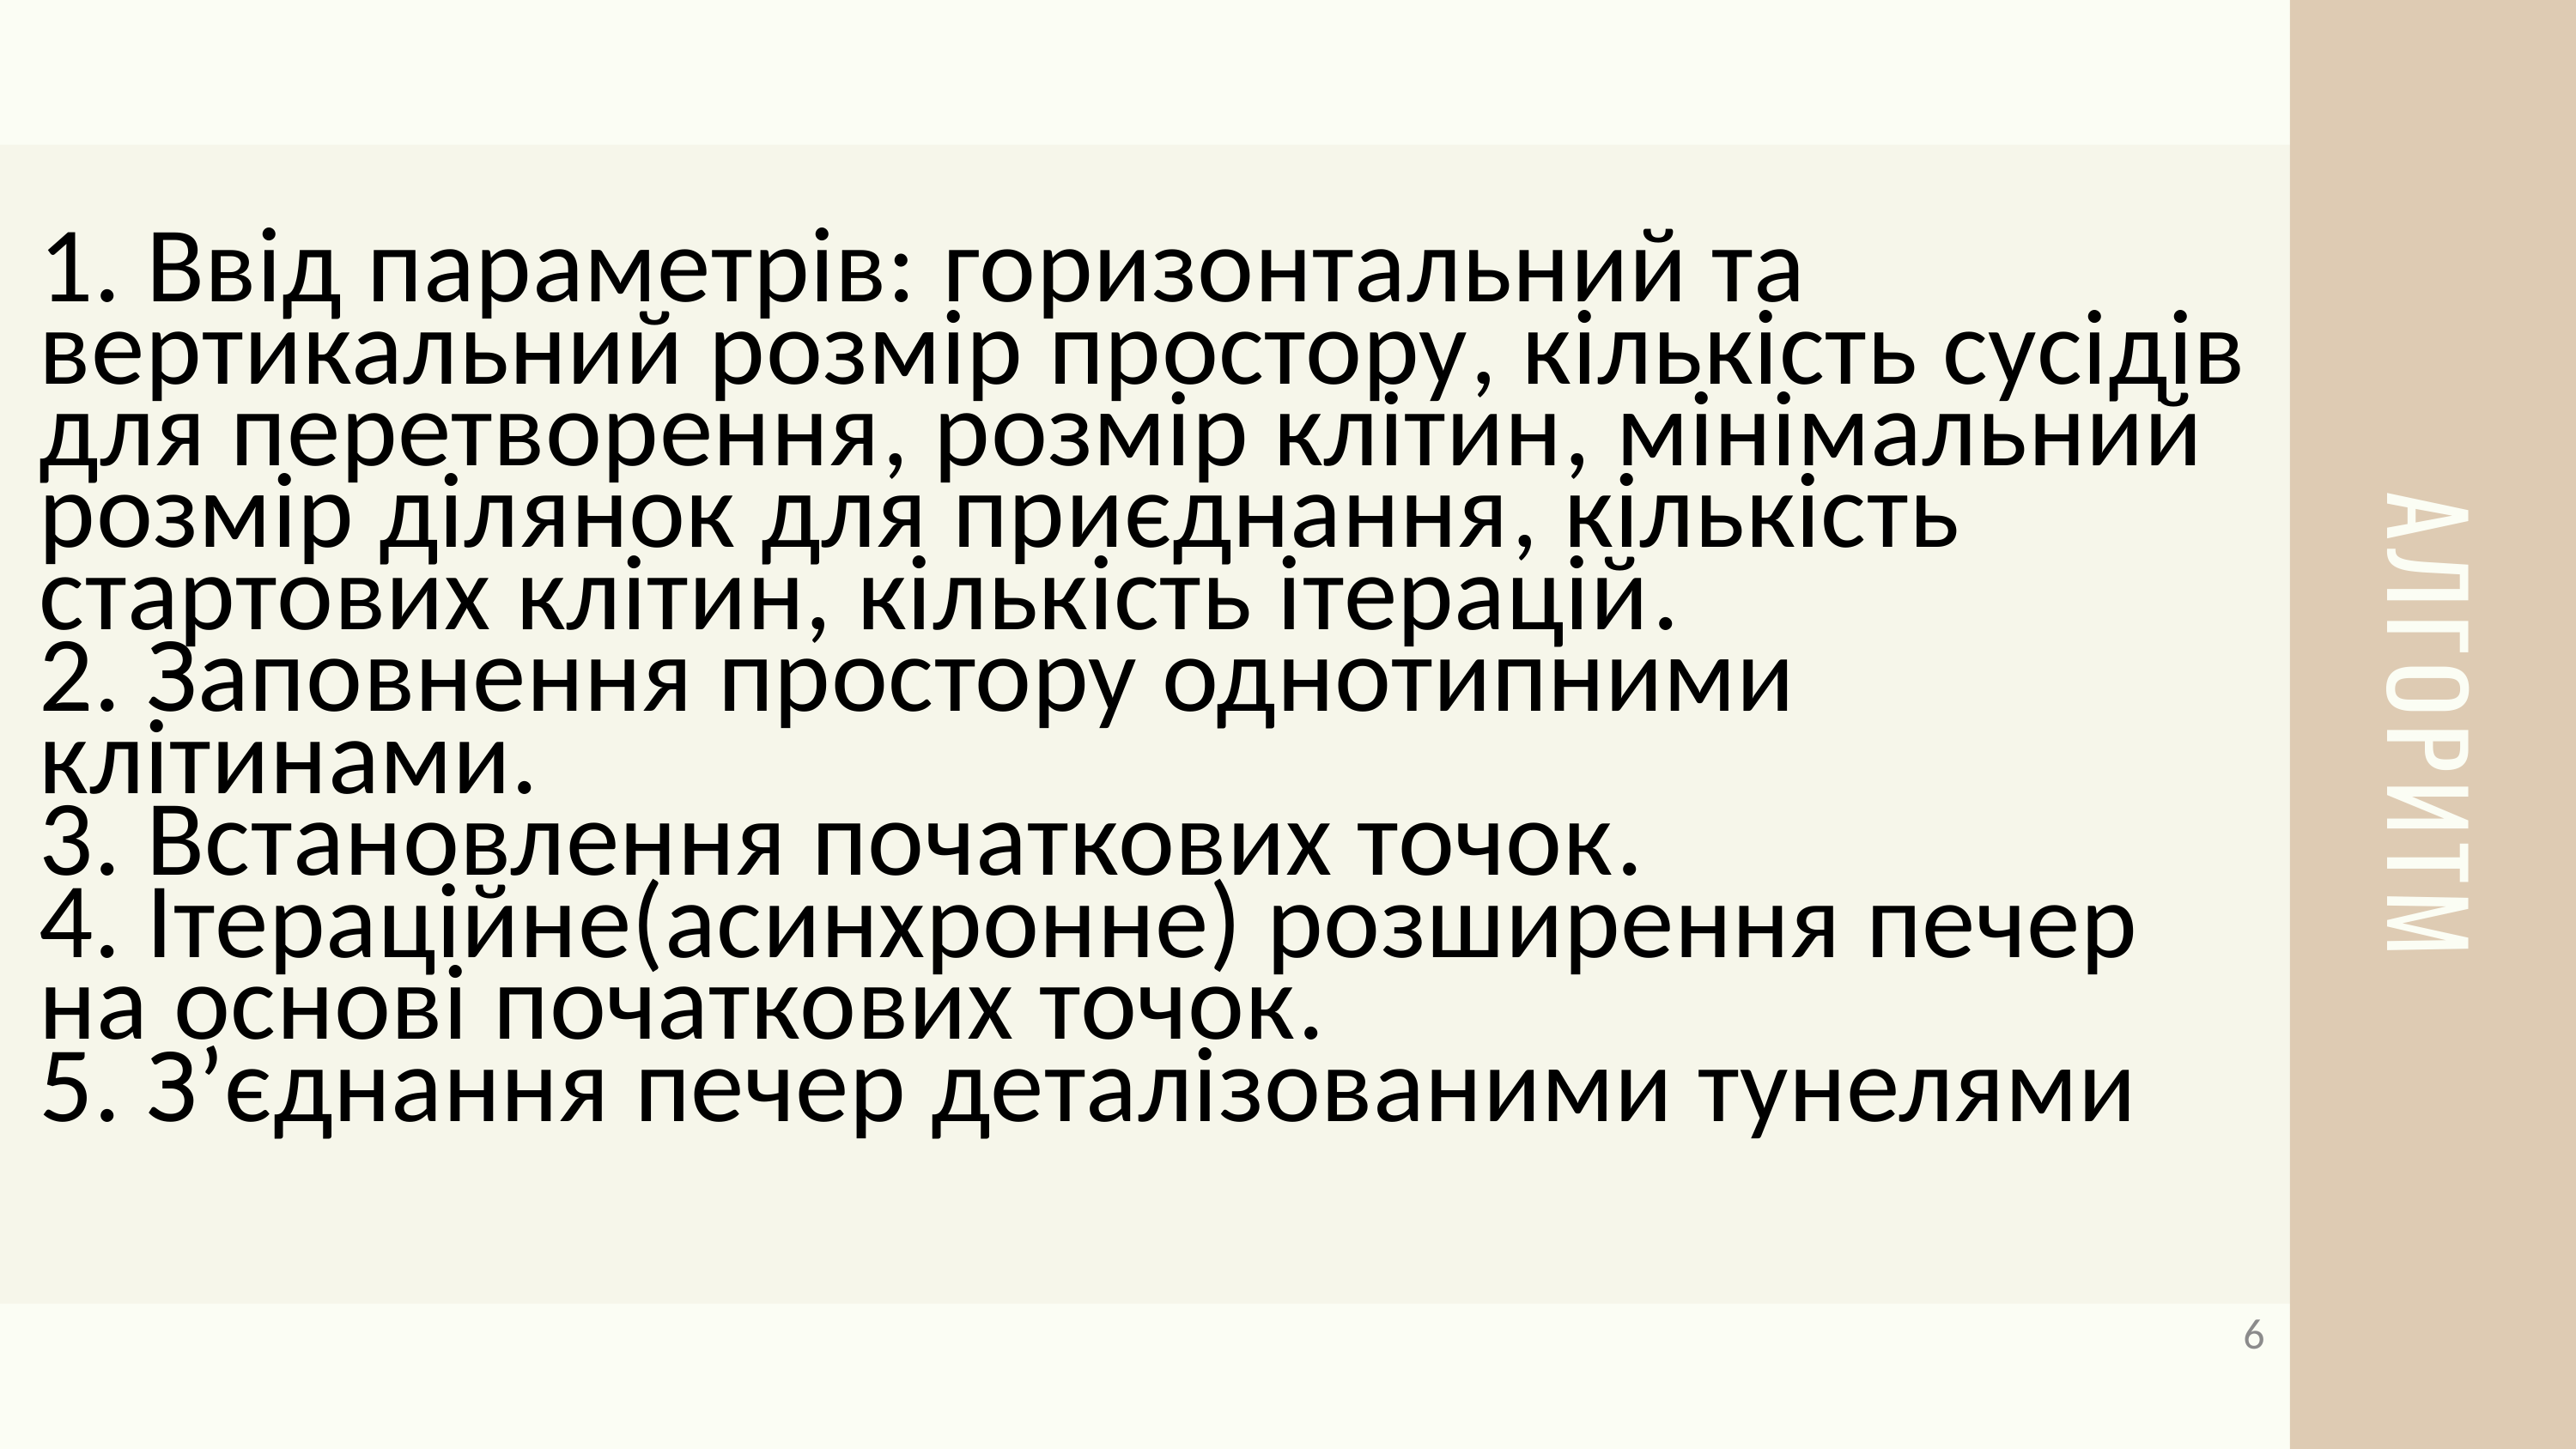

1. Ввід параметрів: горизонтальний та вертикальний розмір простору, кількість сусідів для перетворення, розмір клітин, мінімальний розмір ділянок для приєднання, кількість стартових клітин, кількість ітерацій.
2. Заповнення простору однотипними клітинами.
3. Встановлення початкових точок.
4. Ітераційне(асинхронне) розширення печер на основі початкових точок.
5. З’єднання печер деталізованими тунелями

АЛГОРИТМ
6